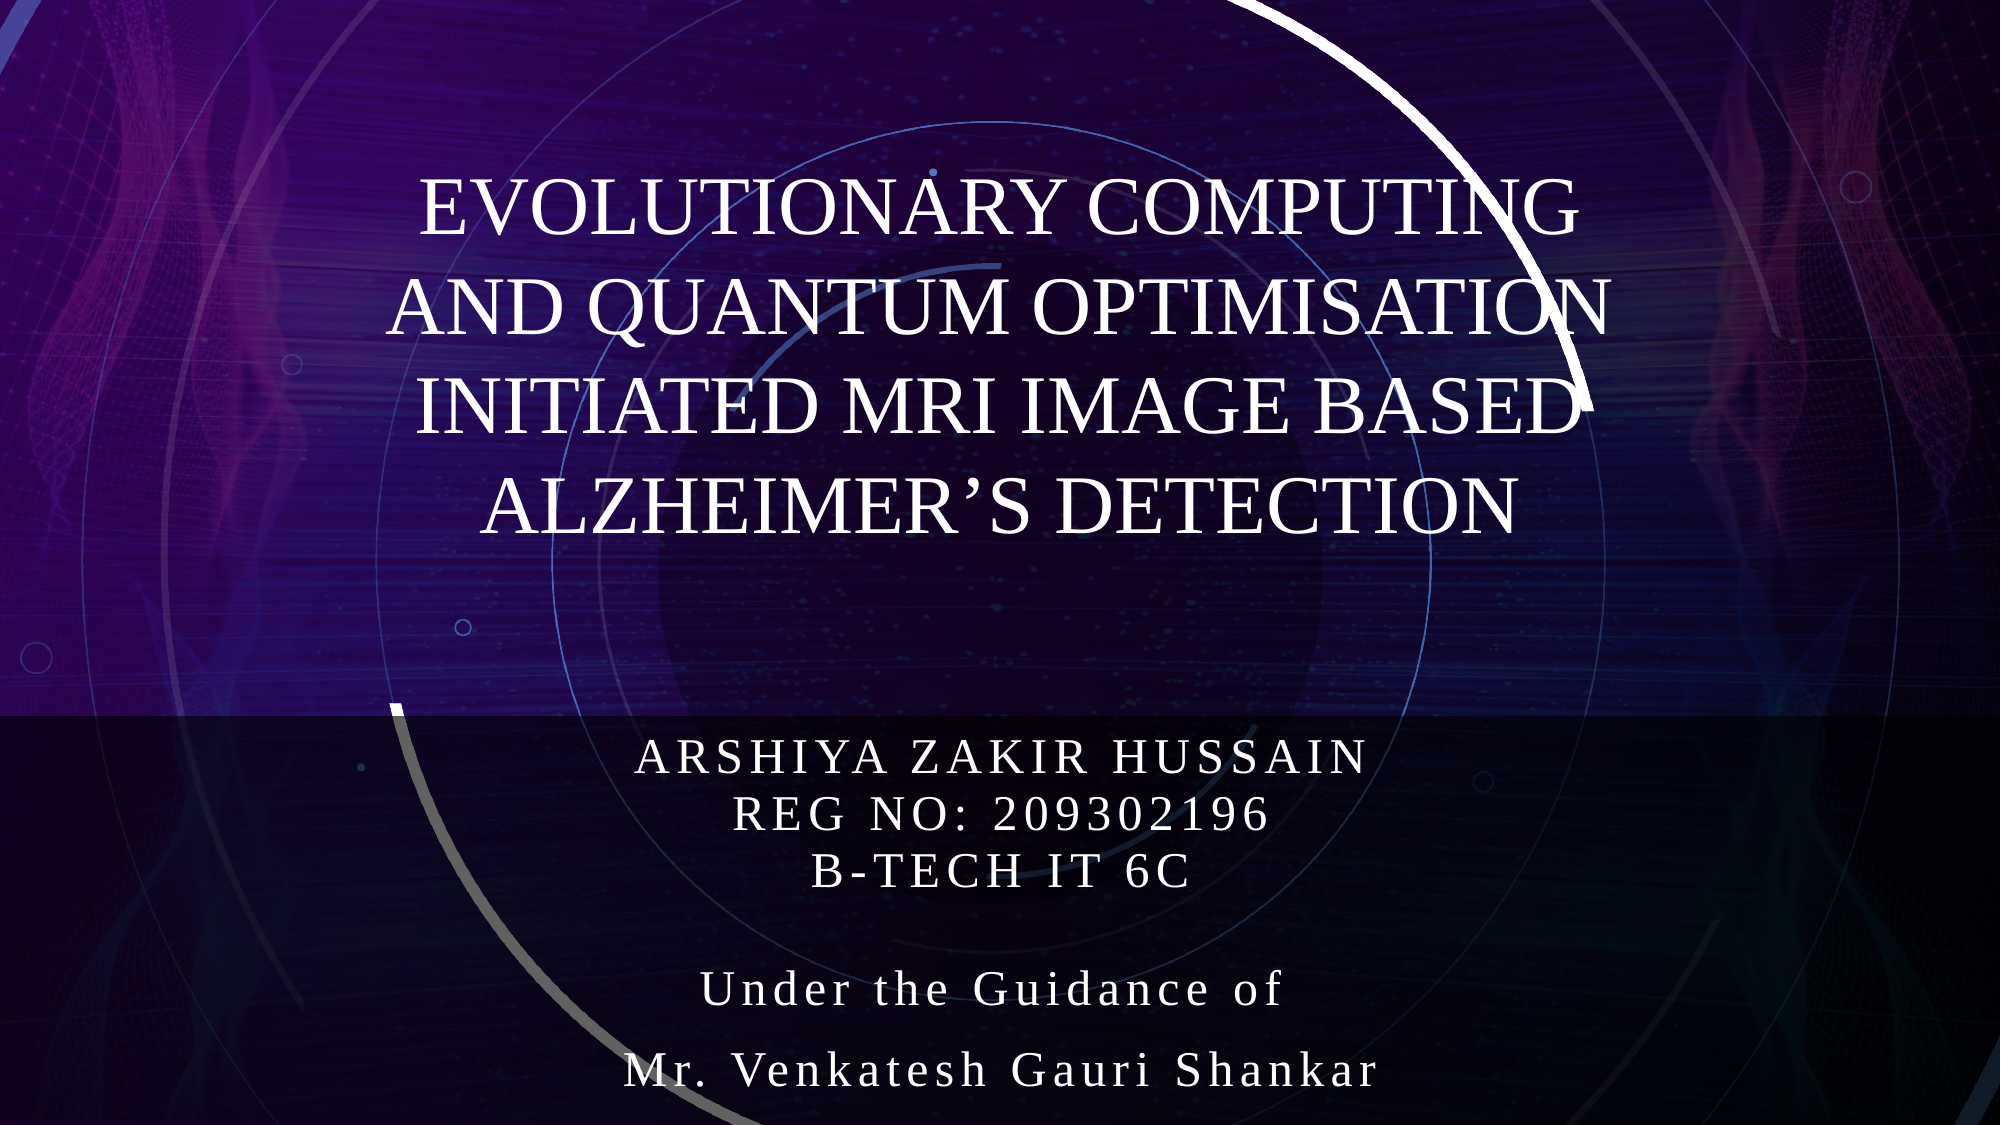

EVOLUTIONARY COMPUTING AND QUANTUM OPTIMISATION INITIATED MRI IMAGE BASED ALZHEIMER’S DETECTION
ARSHIYA ZAKIR HUSSAIN
REG NO: 209302196
B-TECH IT 6C

Under the Guidance of
Mr. Venkatesh Gauri Shankar